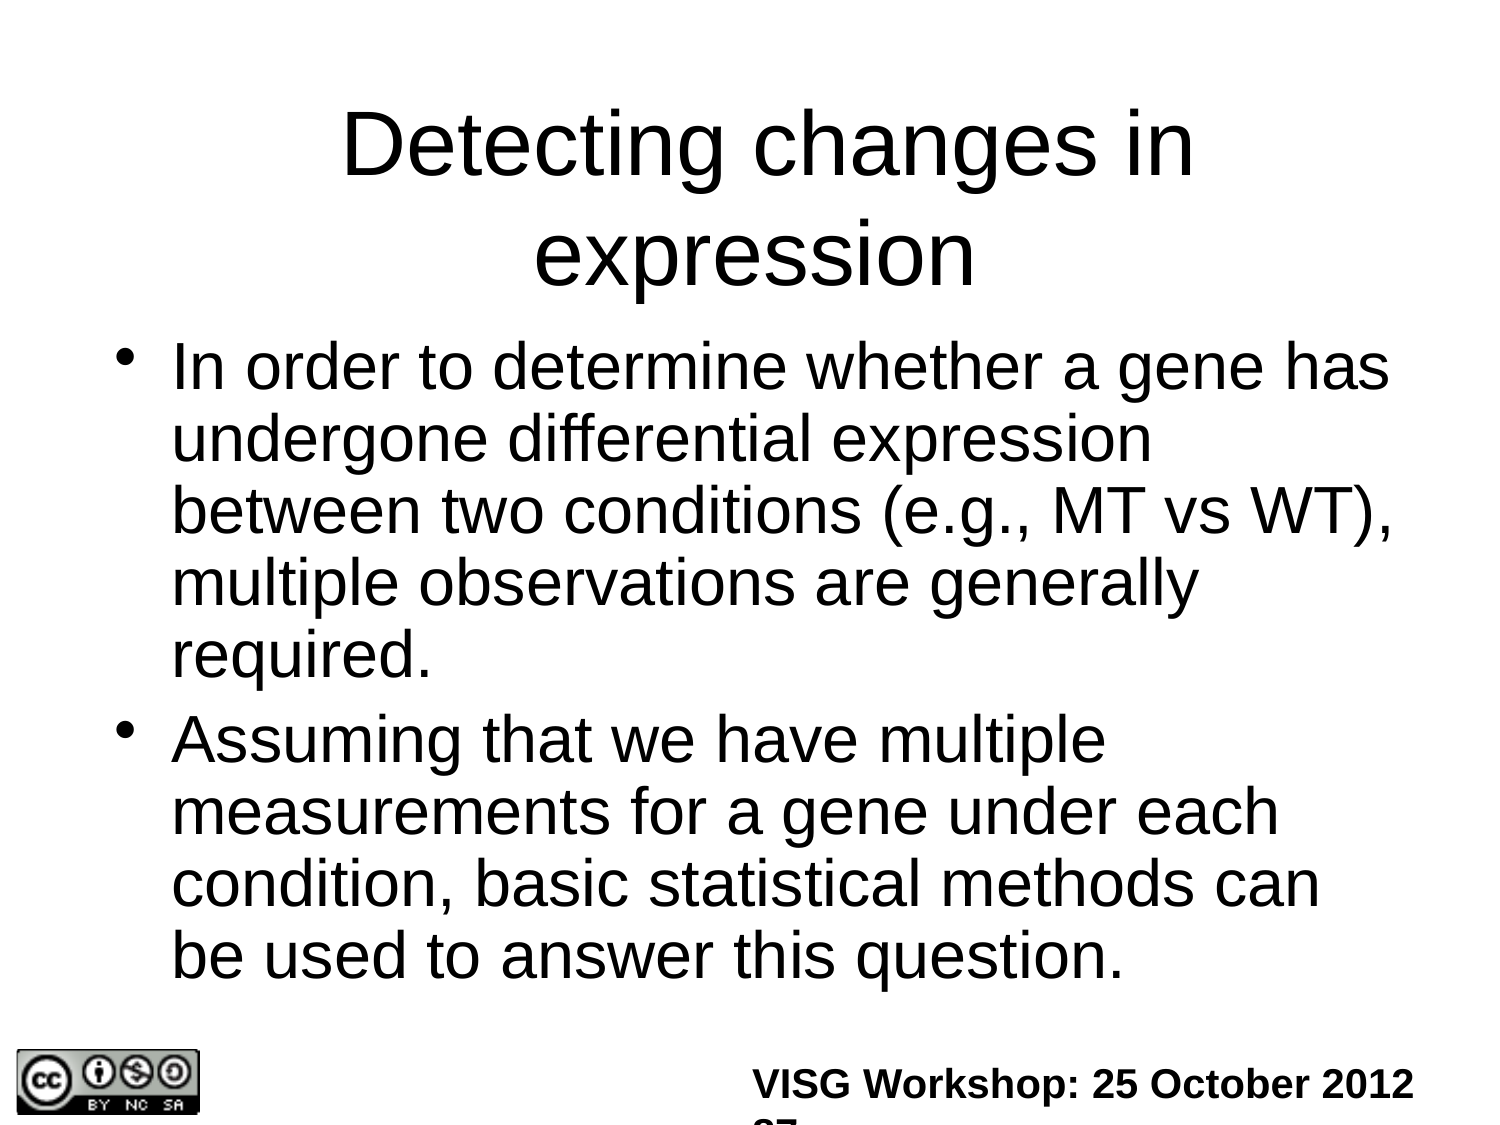

# Detecting changes in expression
In order to determine whether a gene has undergone differential expression between two conditions (e.g., MT vs WT), multiple observations are generally required.
Assuming that we have multiple measurements for a gene under each condition, basic statistical methods can be used to answer this question.